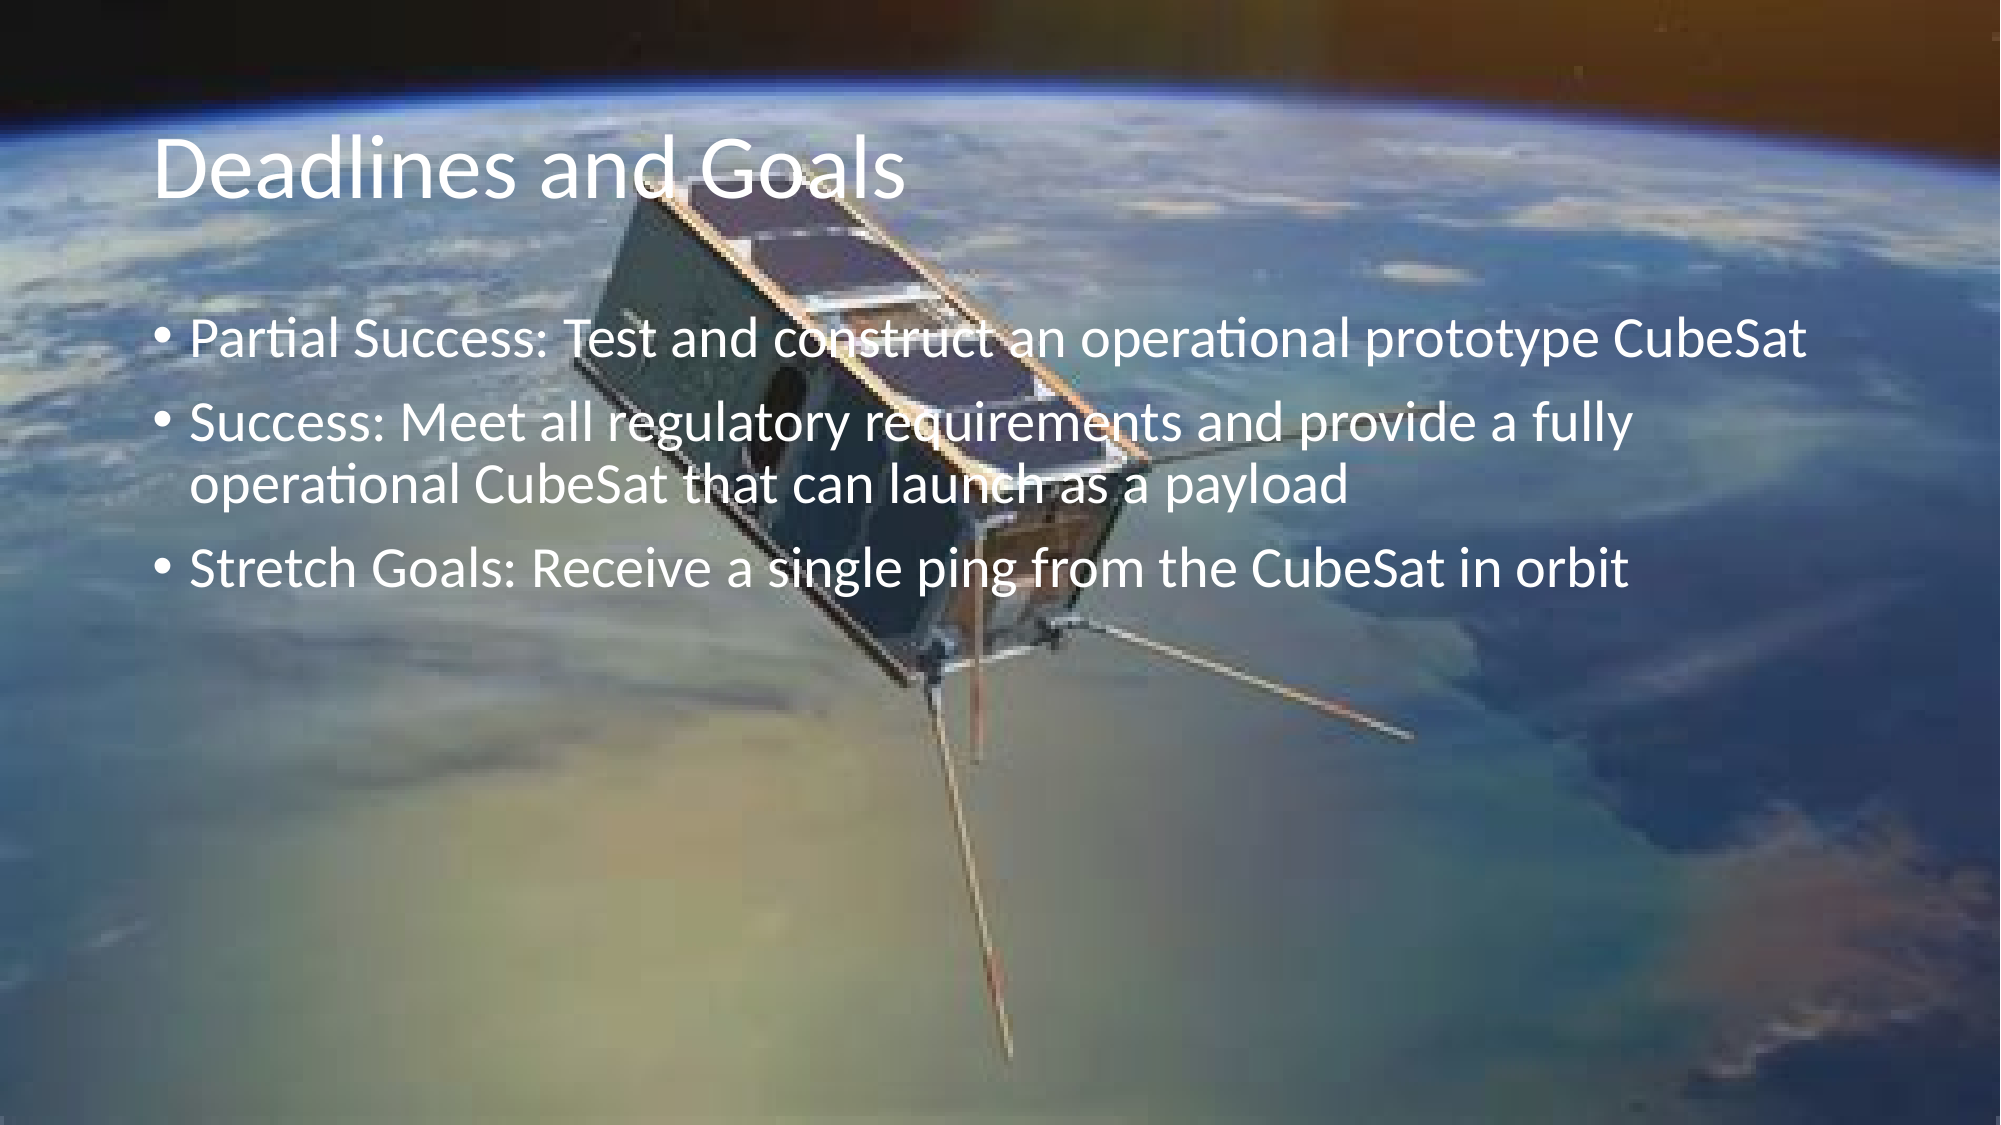

# Deadlines and Goals
Partial Success: Test and construct an operational prototype CubeSat
Success: Meet all regulatory requirements and provide a fully operational CubeSat that can launch as a payload
Stretch Goals: Receive a single ping from the CubeSat in orbit